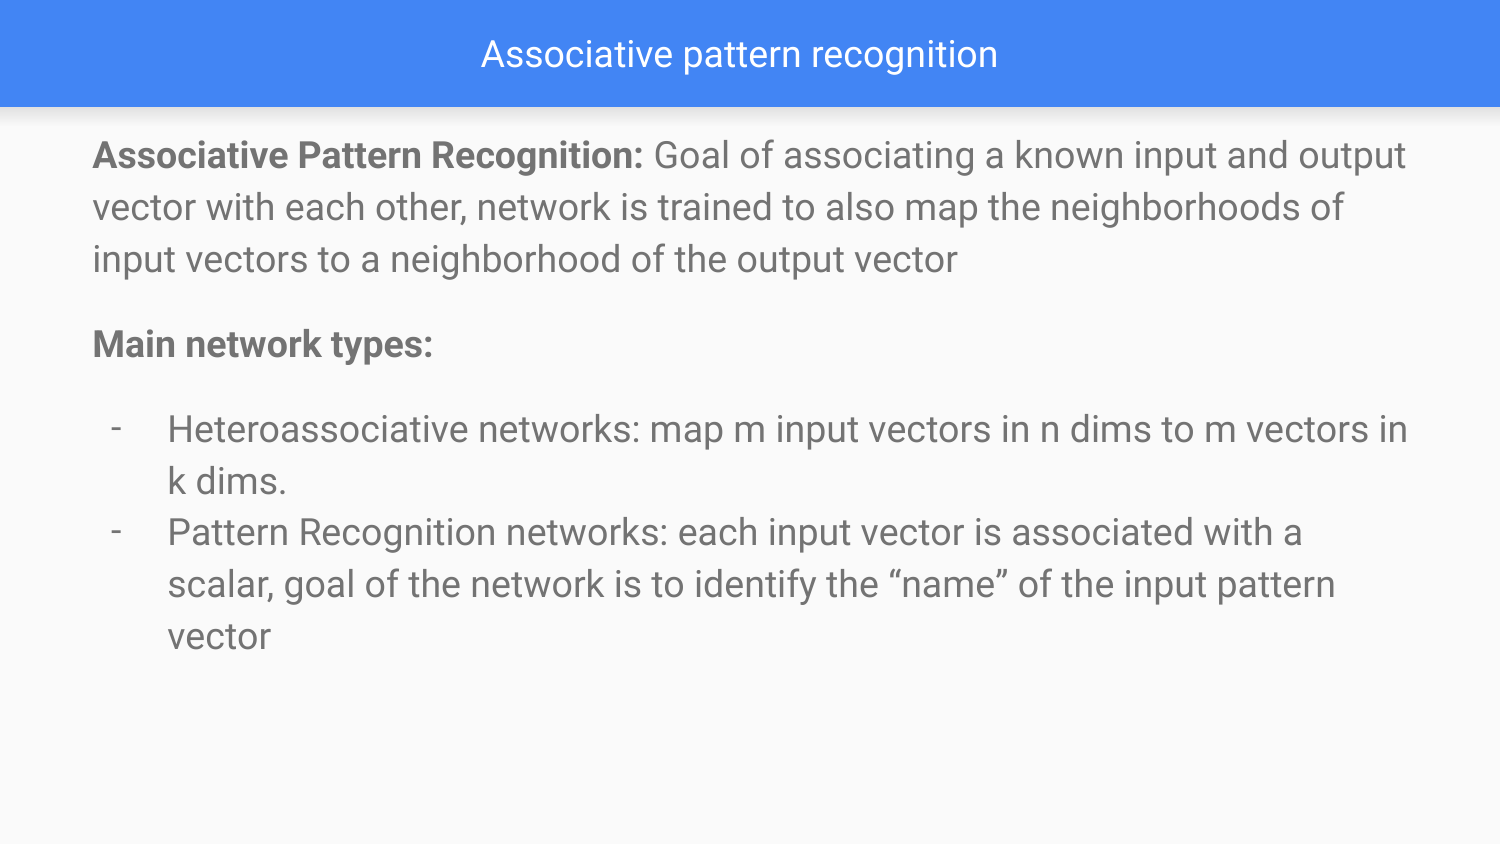

# Associative pattern recognition
Associative Pattern Recognition: Goal of associating a known input and output vector with each other, network is trained to also map the neighborhoods of input vectors to a neighborhood of the output vector
Main network types:
Heteroassociative networks: map m input vectors in n dims to m vectors in k dims.
Pattern Recognition networks: each input vector is associated with a scalar, goal of the network is to identify the “name” of the input pattern vector